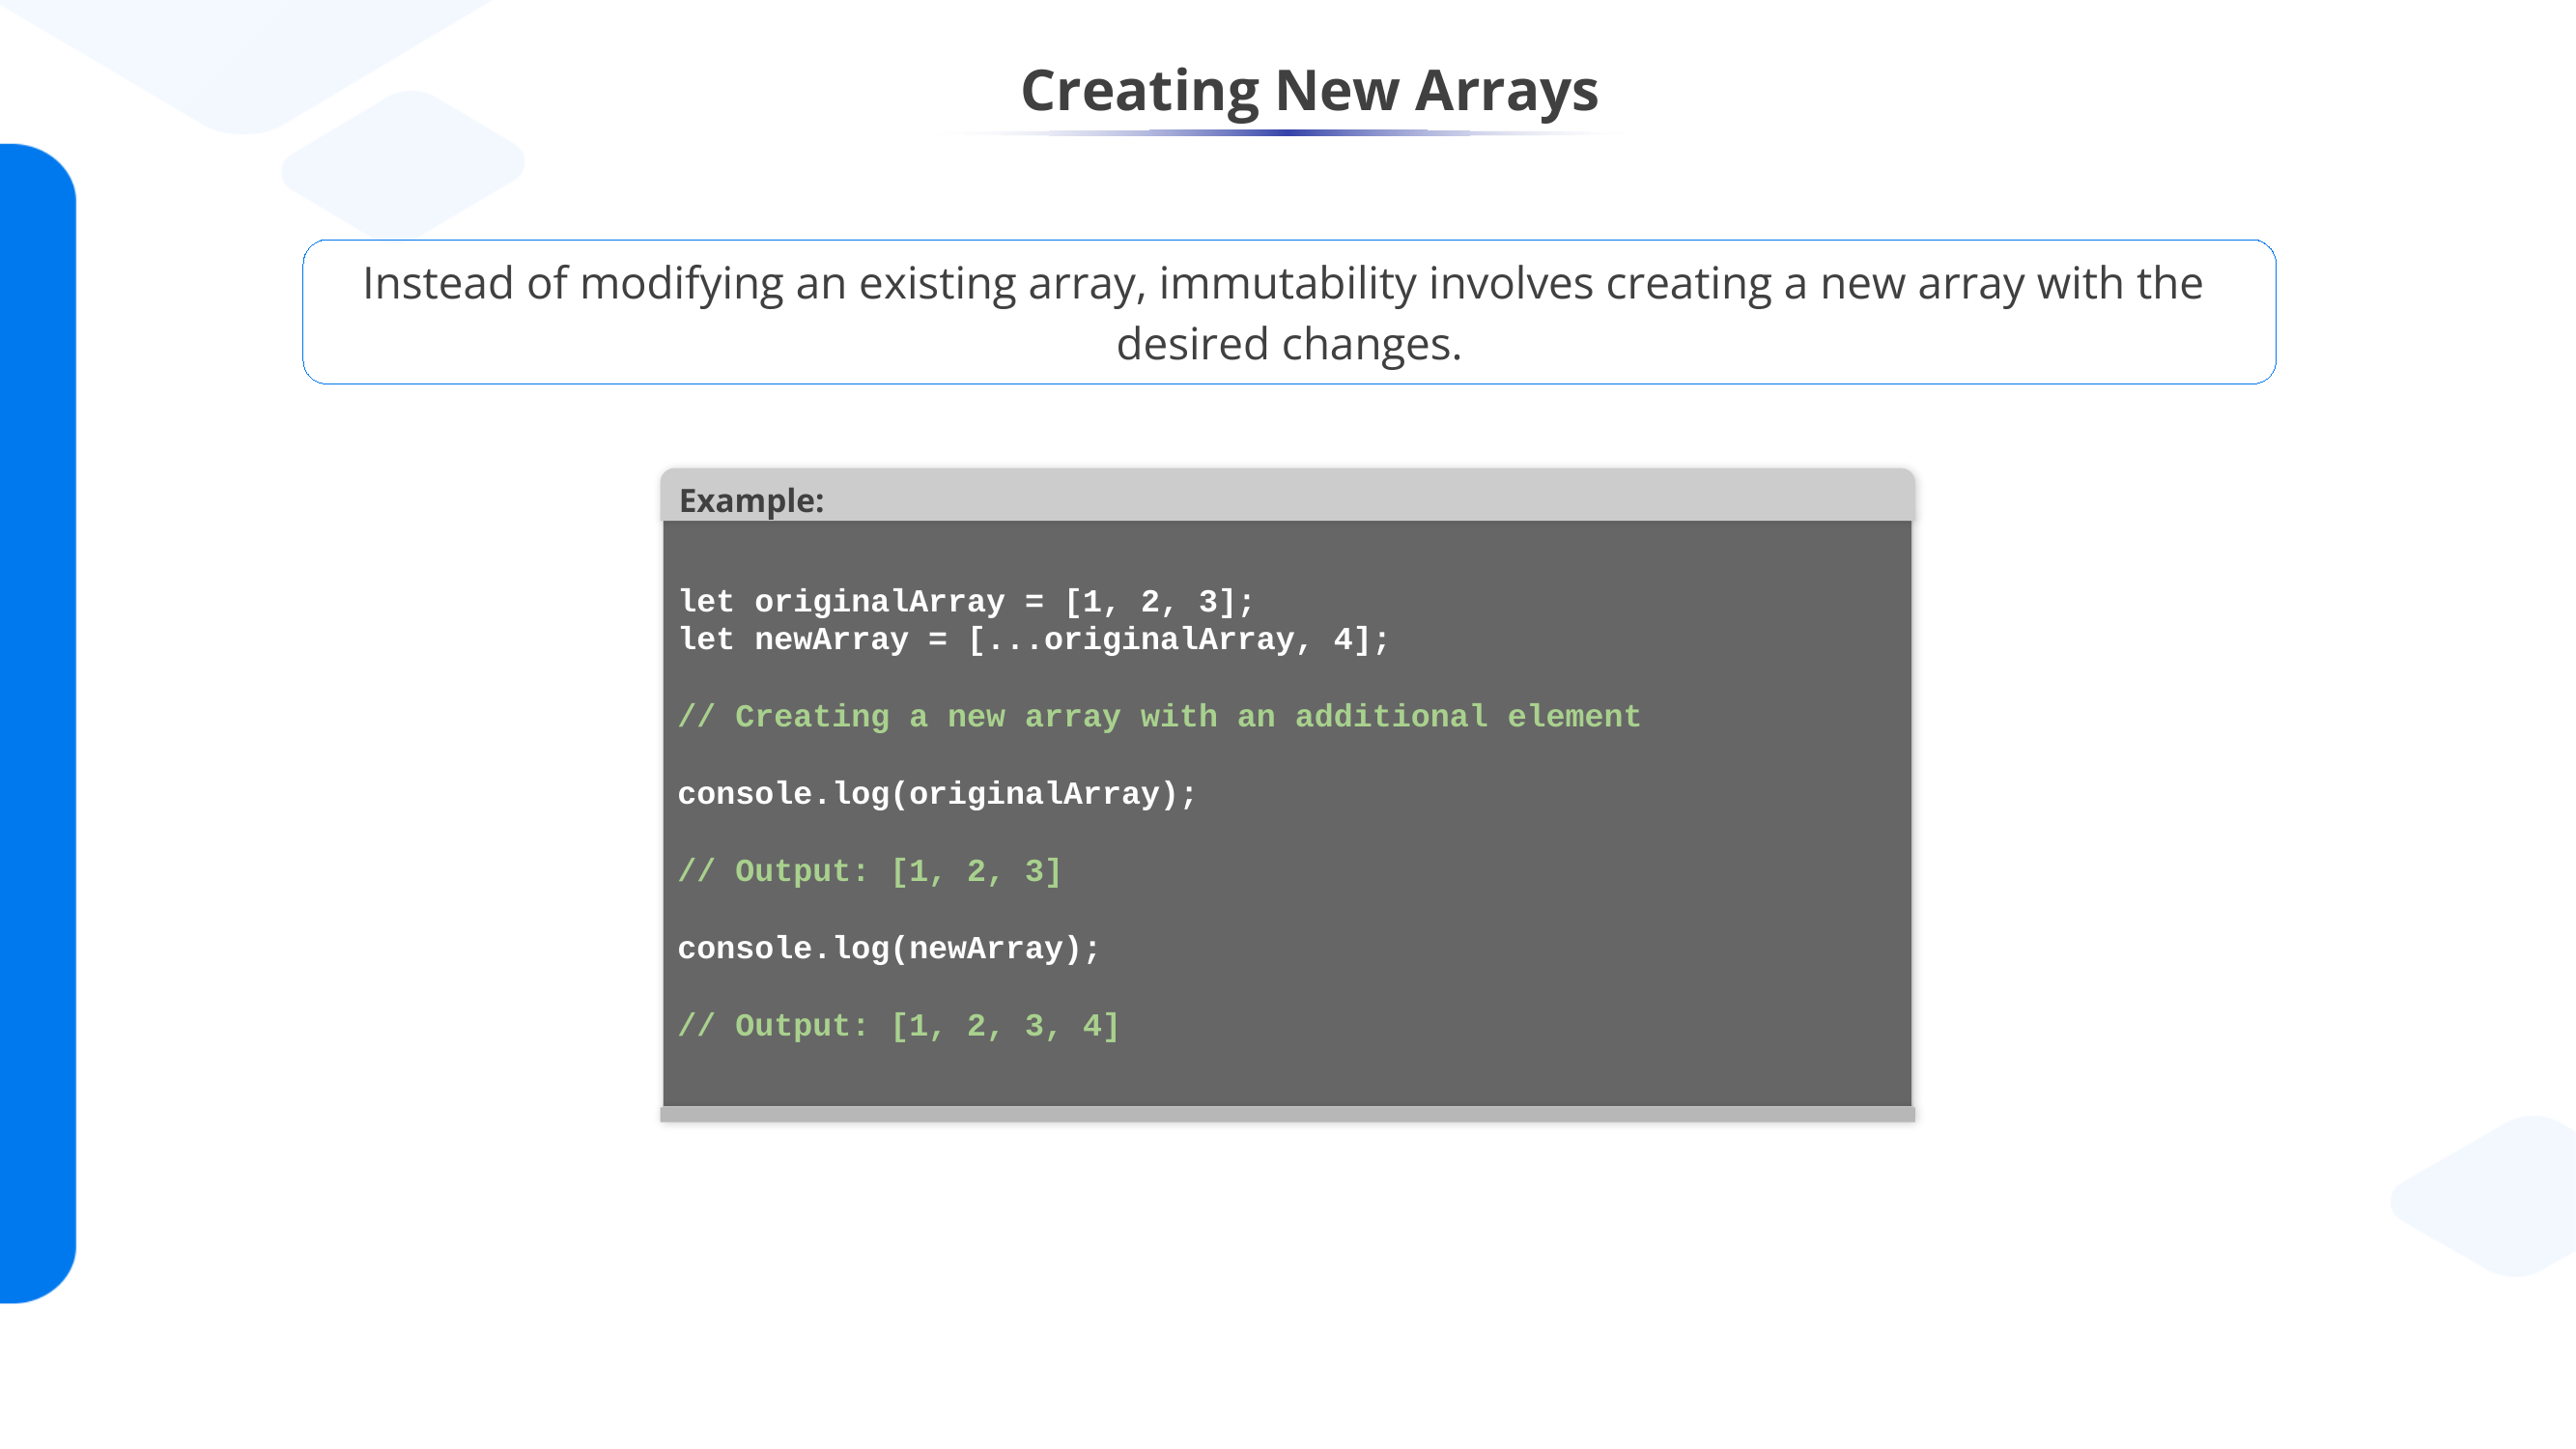

# Creating New Arrays

Instead of modifying an existing array, immutability involves creating a new array with the
desired changes.
Example:
let originalArray = [1, 2, 3];
let newArray = [...originalArray, 4];
// Creating a new array with an additional element

console.log(originalArray);
// Output: [1, 2, 3]

console.log(newArray);
// Output: [1, 2, 3, 4]